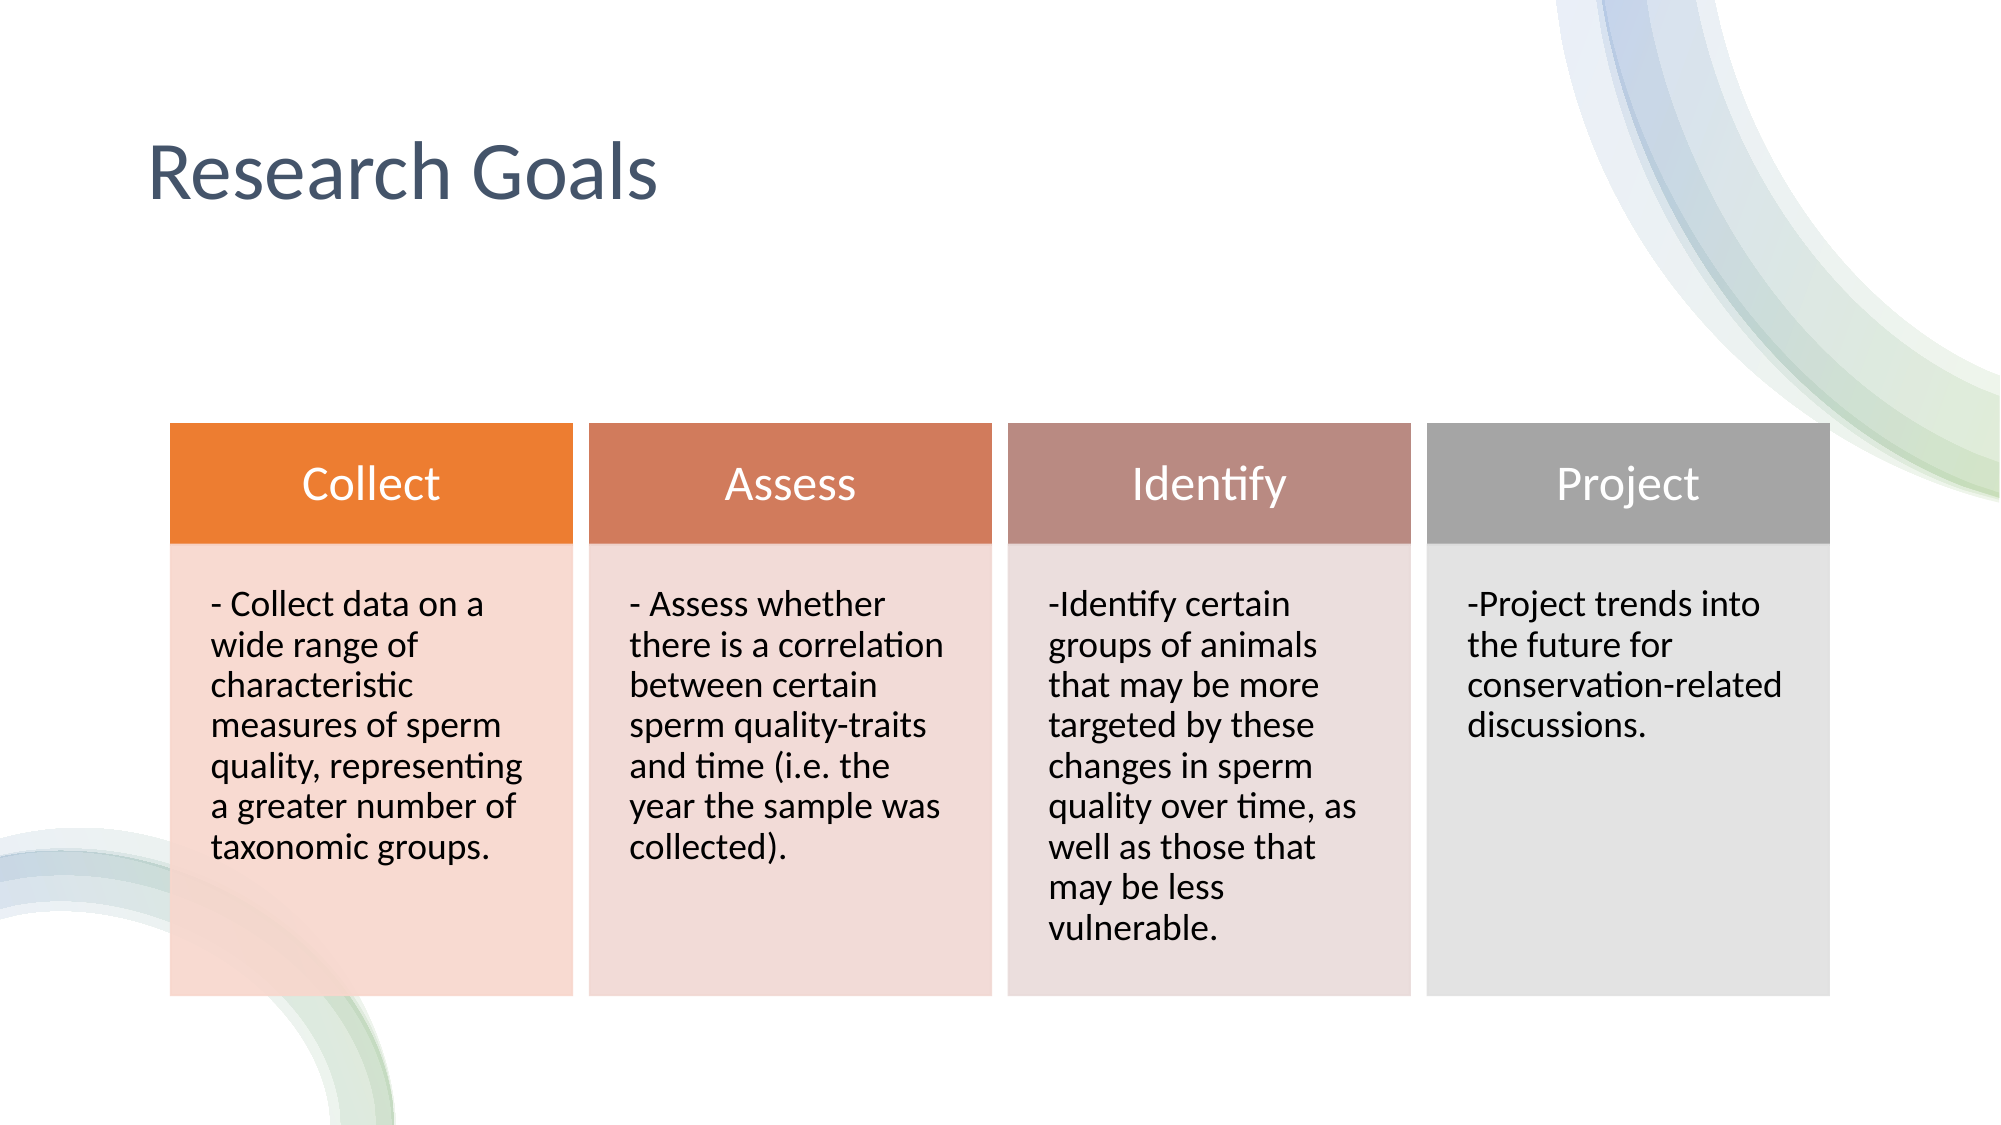

# Research Goals
Collect
- Collect data on a wide range of characteristic measures of sperm quality, representing a greater number of taxonomic groups.
Assess
- Assess whether there is a correlation between certain sperm quality-traits and time (i.e. the year the sample was collected).
Identify
-Identify certain groups of animals that may be more targeted by these changes in sperm quality over time, as well as those that may be less vulnerable.
Project
-Project trends into the future for conservation-related discussions.